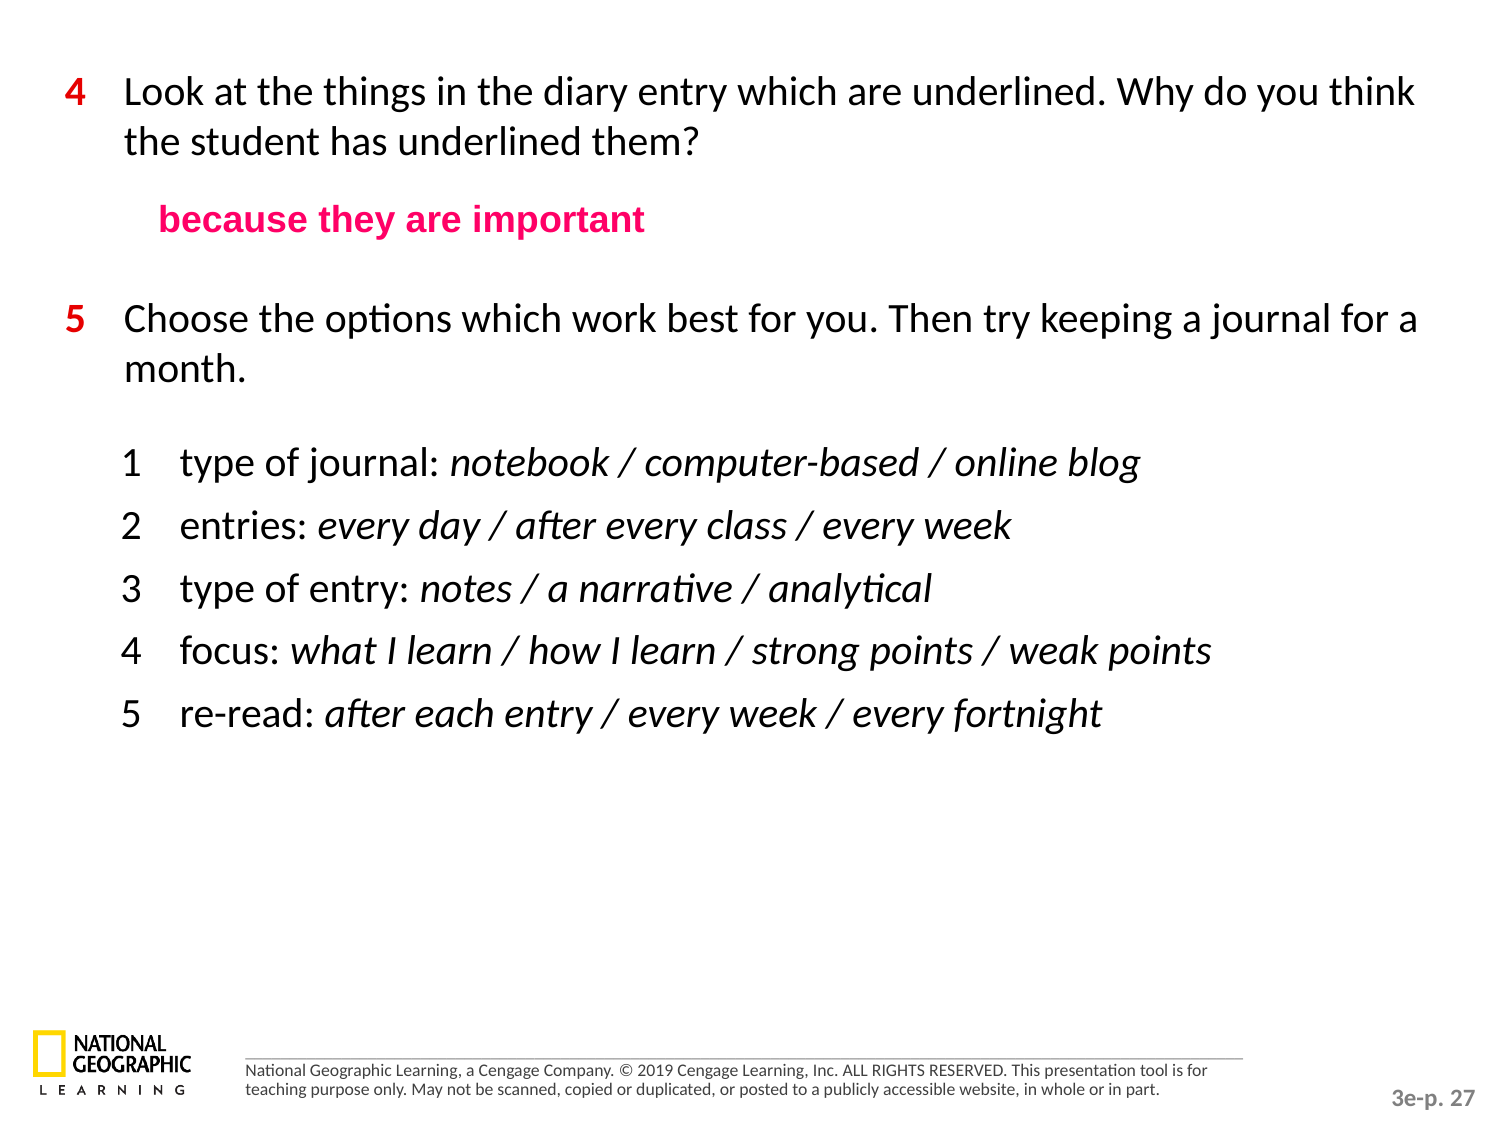

4 	Look at the things in the diary entry which are underlined. Why do you think the student has underlined them?
because they are important
5 	Choose the options which work best for you. Then try keeping a journal for a month.
1 	type of journal: notebook / computer-based / online blog
2 	entries: every day / after every class / every week
3 	type of entry: notes / a narrative / analytical
4 	focus: what I learn / how I learn / strong points / weak points
5 	re-read: after each entry / every week / every fortnight
3e-p. 27